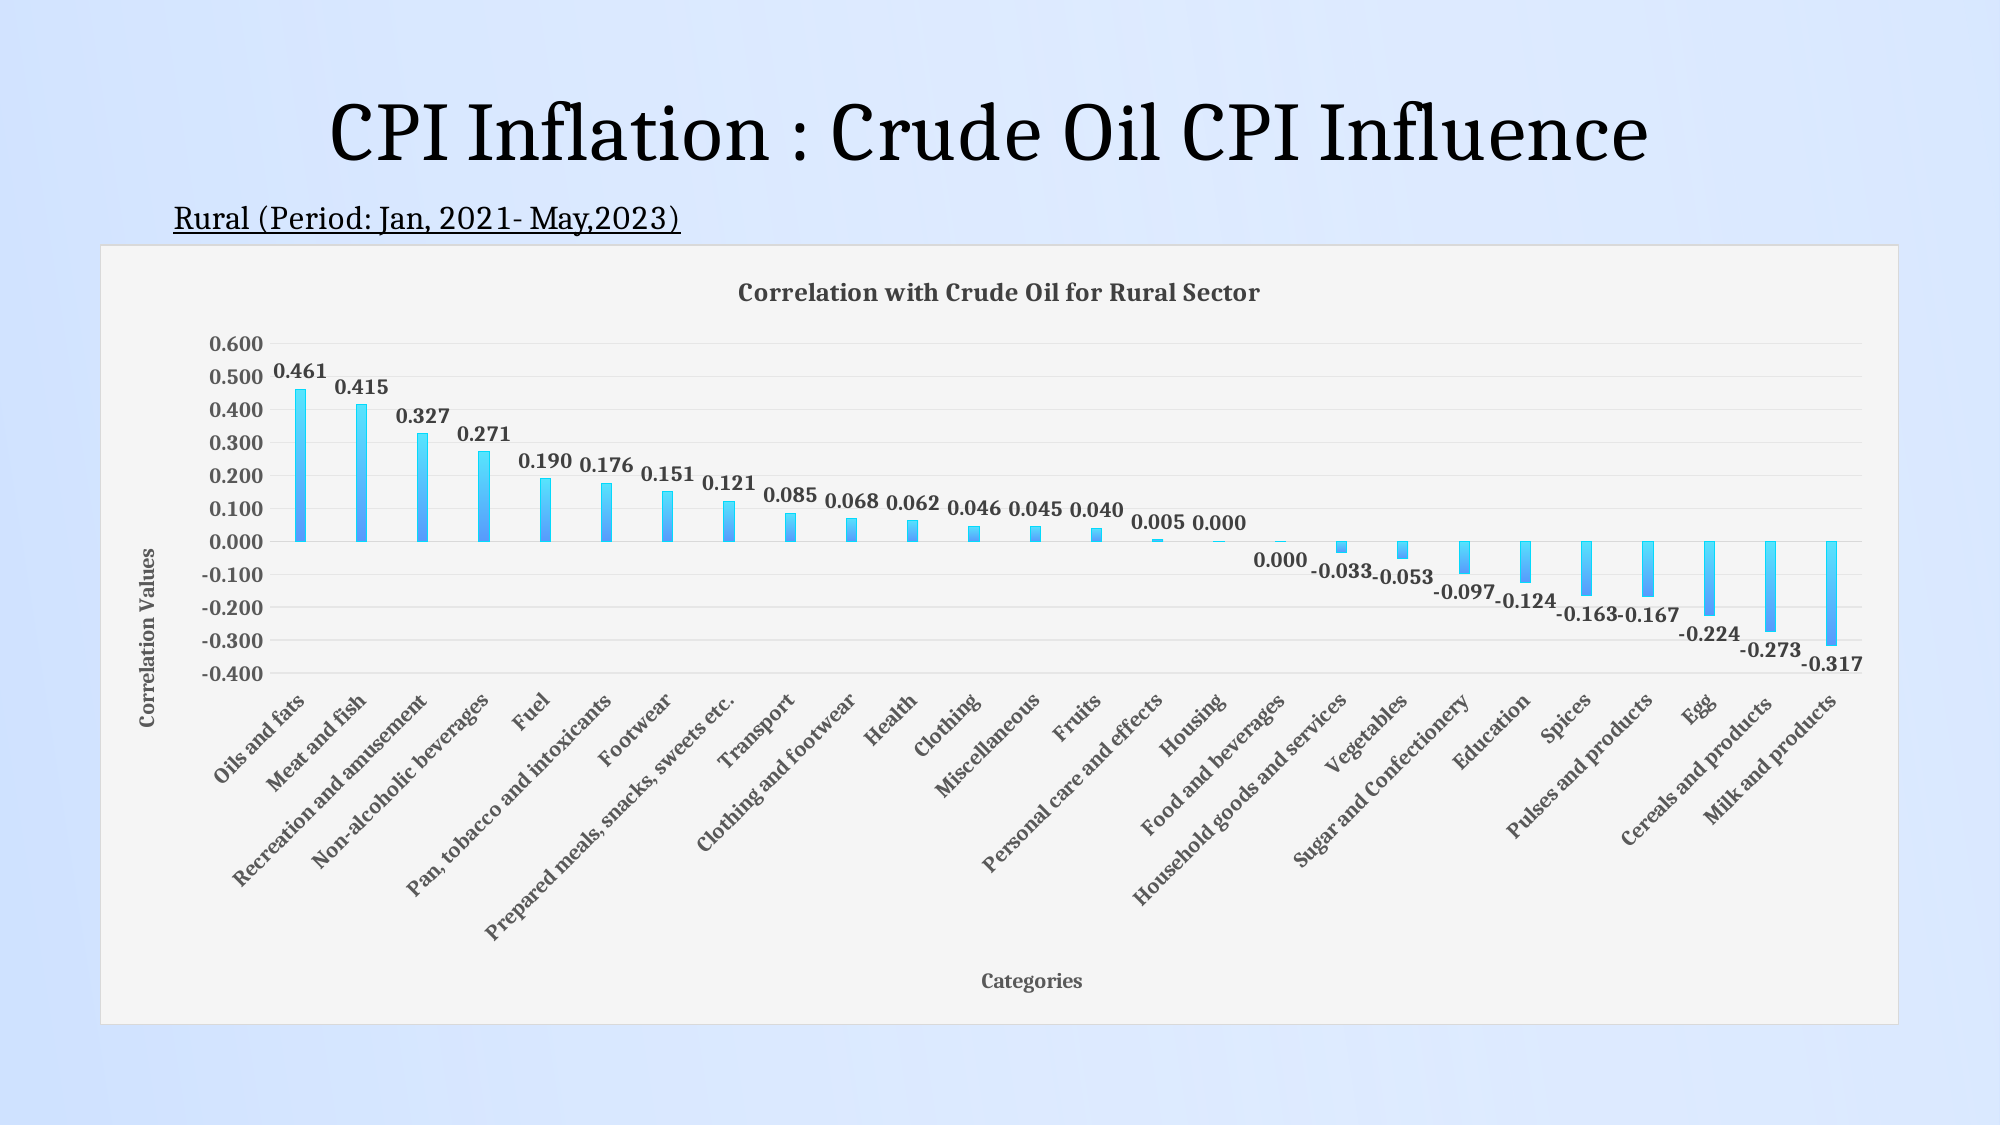

CPI Inflation : Crude Oil CPI Influence
Rural (Period: Jan, 2021- May,2023)

### Chart: Correlation with Crude Oil for Rural Sector

| Category | Correlation with Crude Oil |
|---|---|
| Oils and fats | 0.460903240300294 |
| Meat and fish | 0.414610662063671 |
| Recreation and amusement | 0.326757204439462 |
| Non-alcoholic beverages | 0.271405086313148 |
| Fuel | 0.190146864078103 |
| Pan, tobacco and intoxicants | 0.175774053413859 |
| Footwear | 0.150826025961496 |
| Prepared meals, snacks, sweets etc. | 0.121323191242201 |
|  Transport | 0.0851552700071536 |
| Clothing and footwear | 0.0684815228676327 |
| Health | 0.0618506918015995 |
| Clothing | 0.045637686636536 |
| Miscellaneous | 0.0451788373919095 |
| Fruits | 0.0401412118634698 |
| Personal care and effects | 0.00540074494398822 |
| Housing | 0.0 |
| Food and beverages | -1.65042304247602e-05 |
| Household goods and services | -0.0327852043298658 |
| Vegetables | -0.0526017897984617 |
| Sugar and Confectionery | -0.0972657358034207 |
| Education | -0.123774610954914 |
| Spices | -0.163197686735987 |
| Pulses and products | -0.166802367917306 |
| Egg | -0.224425306712107 |
|  Cereals and products  | -0.273412873830124 |
| Milk and products | -0.316508429899519 |
24